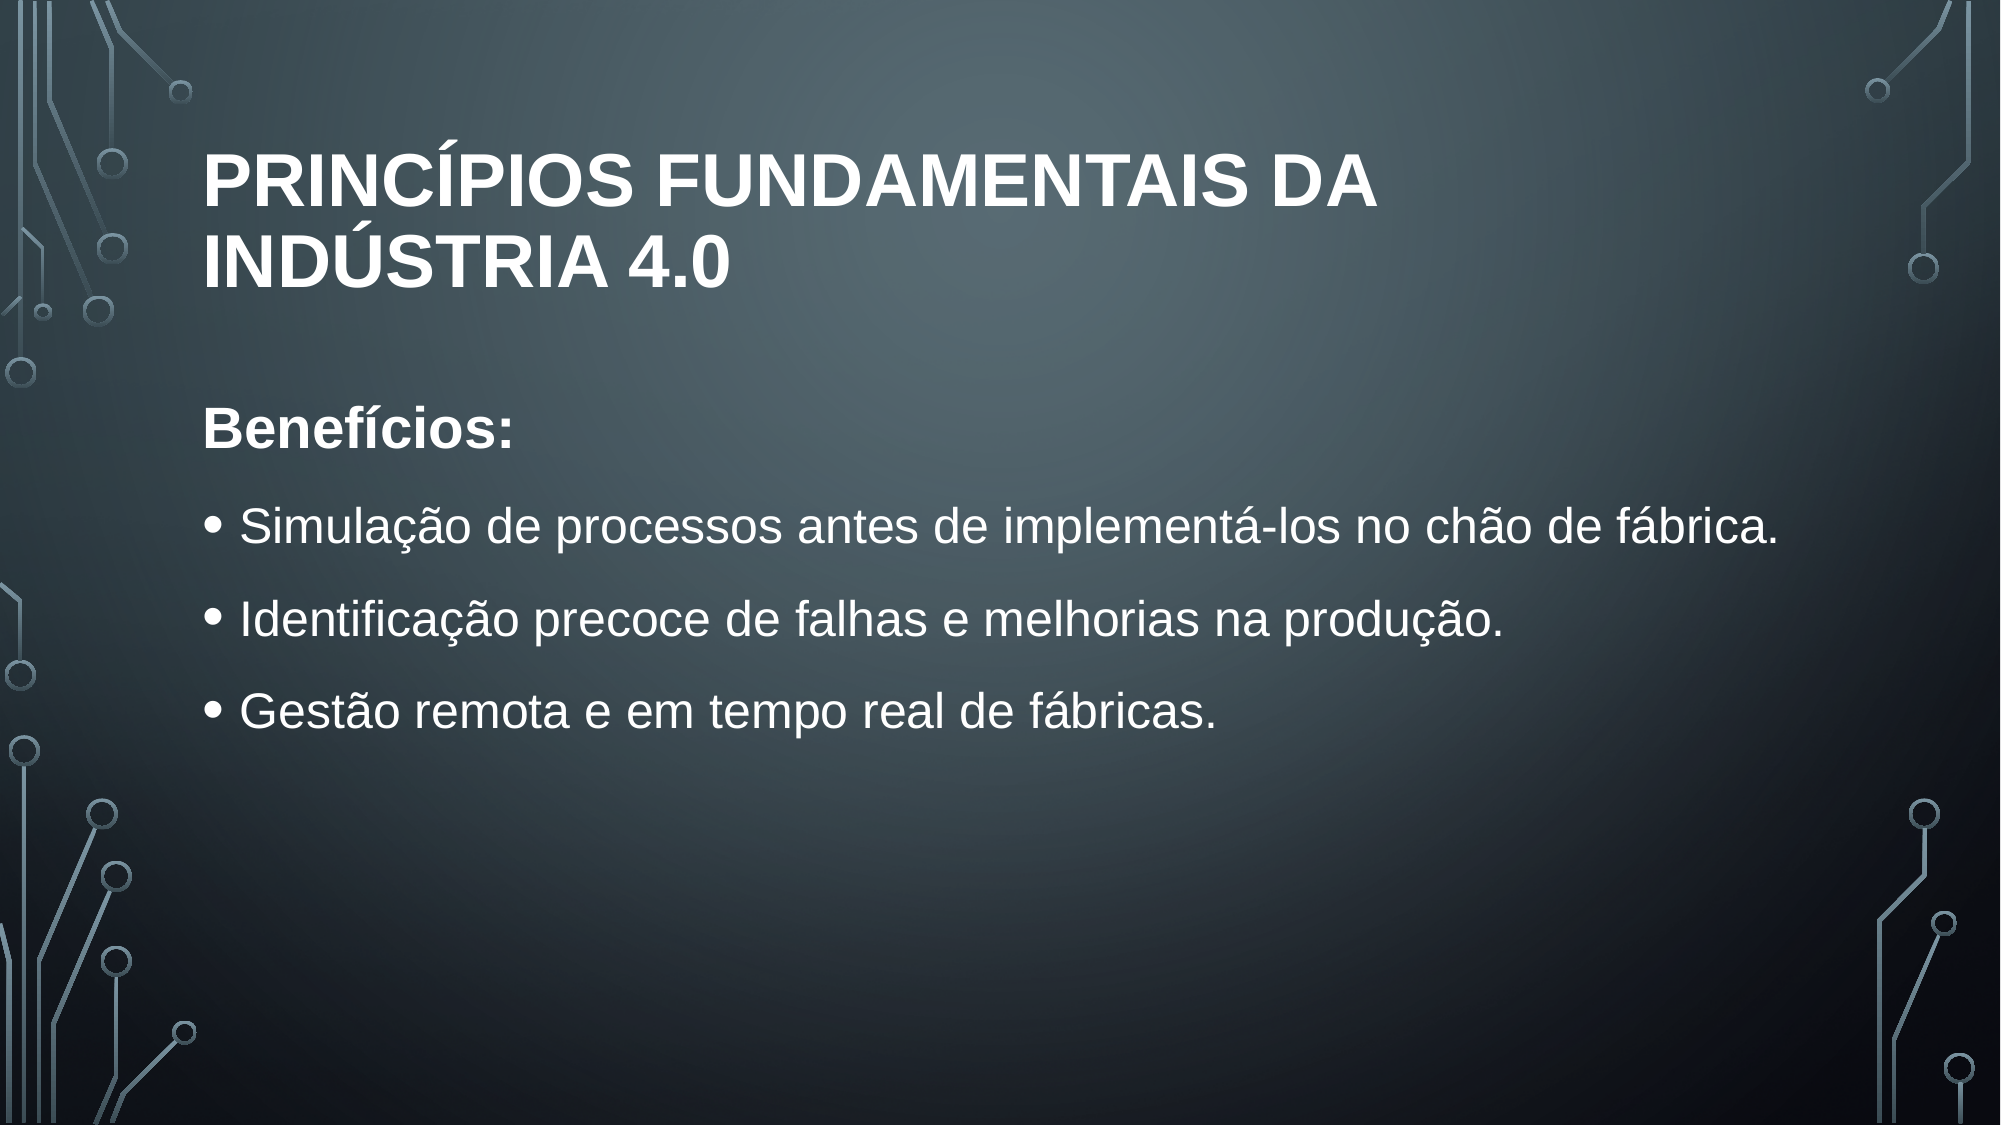

# Princípios Fundamentais da Indústria 4.0
Benefícios:
Simulação de processos antes de implementá-los no chão de fábrica.
Identificação precoce de falhas e melhorias na produção.
Gestão remota e em tempo real de fábricas.